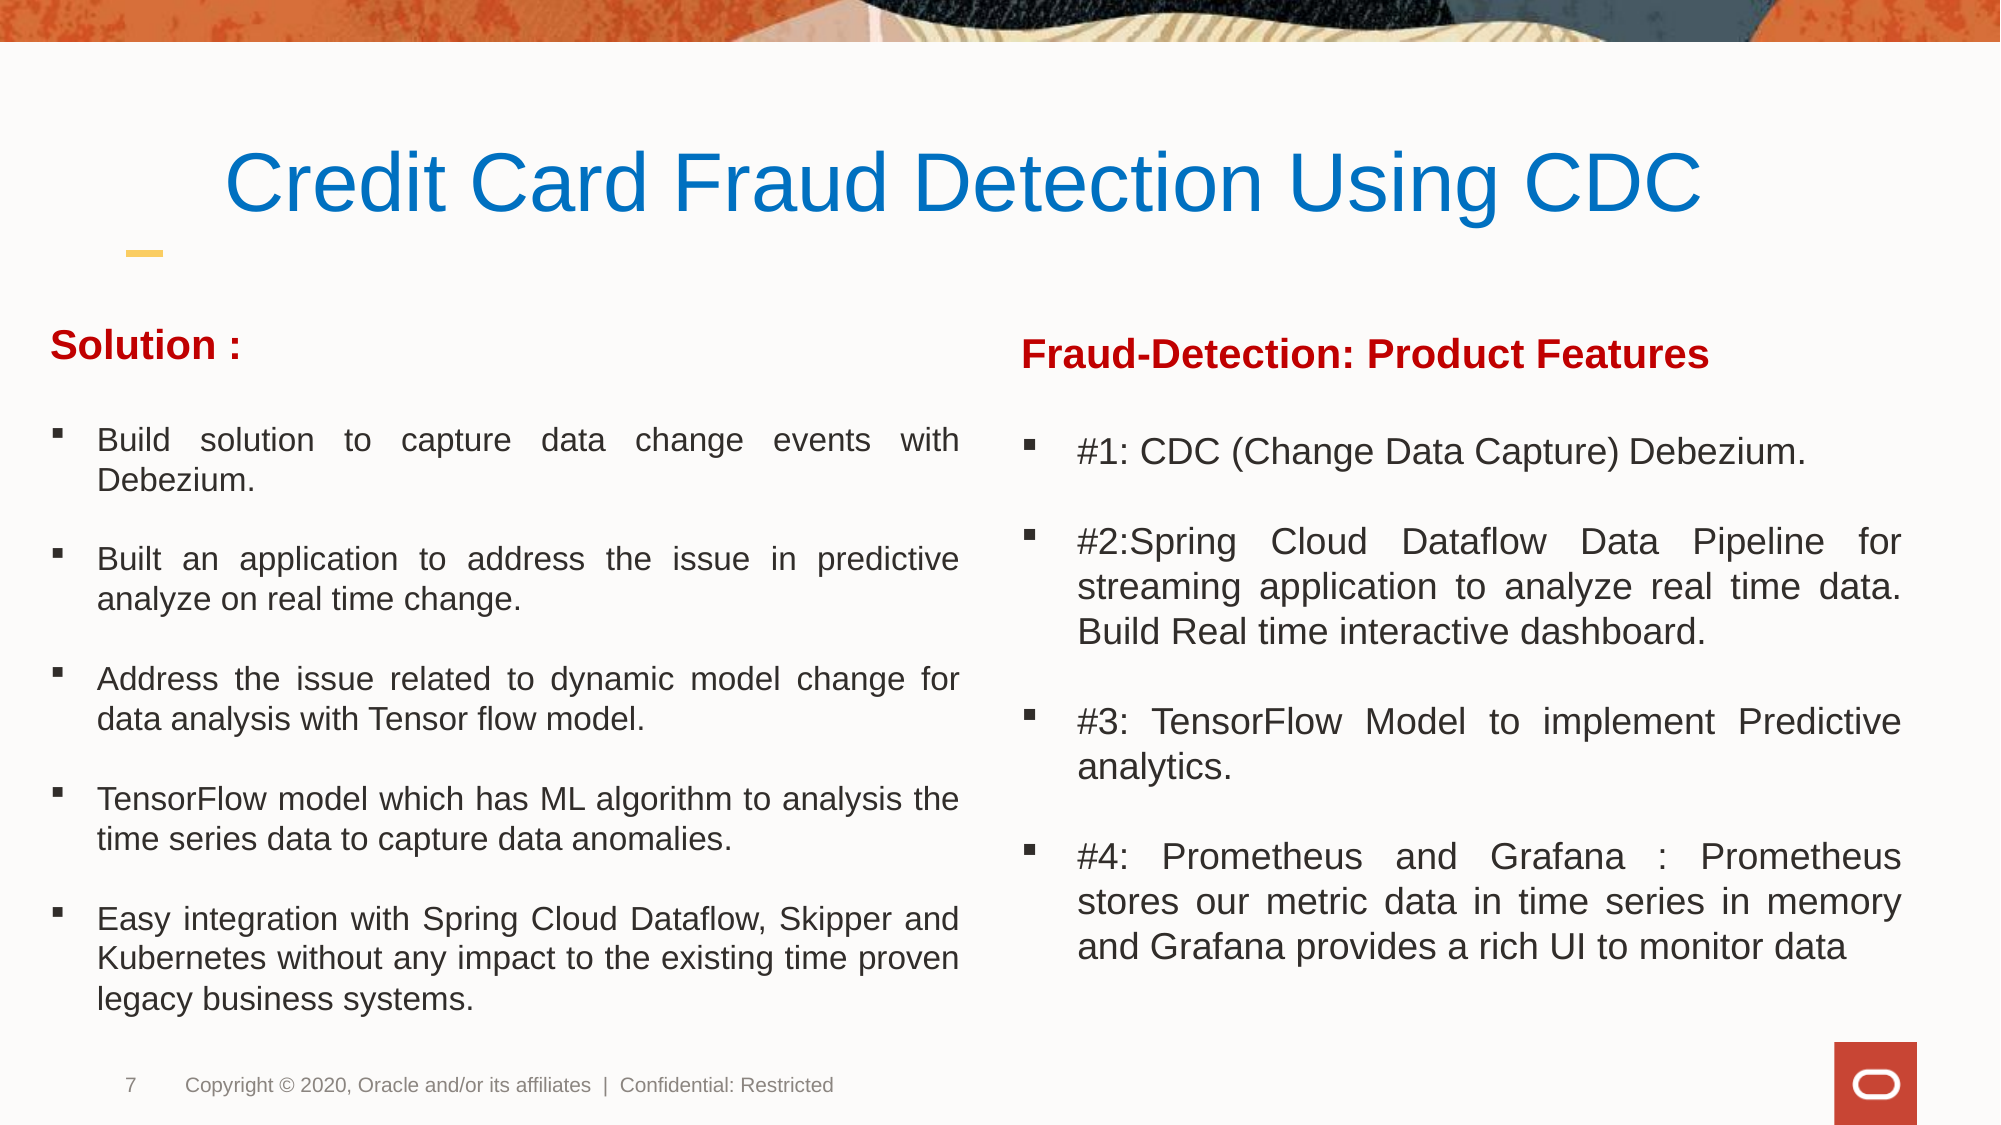

Credit Card Fraud Detection Using CDC

Solution :

Build solution to capture data change events with Debezium.

Built an application to address the issue in predictive analyze on real time change.

Address the issue related to dynamic model change for data analysis with Tensor flow model.

TensorFlow model which has ML algorithm to analysis the time series data to capture data anomalies.

Easy integration with Spring Cloud Dataflow, Skipper and Kubernetes without any impact to the existing time proven legacy business systems.

Fraud-Detection: Product Features

#1: CDC (Change Data Capture) Debezium.

#2:Spring Cloud Dataflow Data Pipeline for streaming application to analyze real time data. Build Real time interactive dashboard.

#3: TensorFlow Model to implement Predictive analytics.

#4: Prometheus and Grafana : Prometheus stores our metric data in time series in memory and Grafana provides a rich UI to monitor data

7
Copyright © 2020, Oracle and/or its affiliates  |  Confidential: Restricted